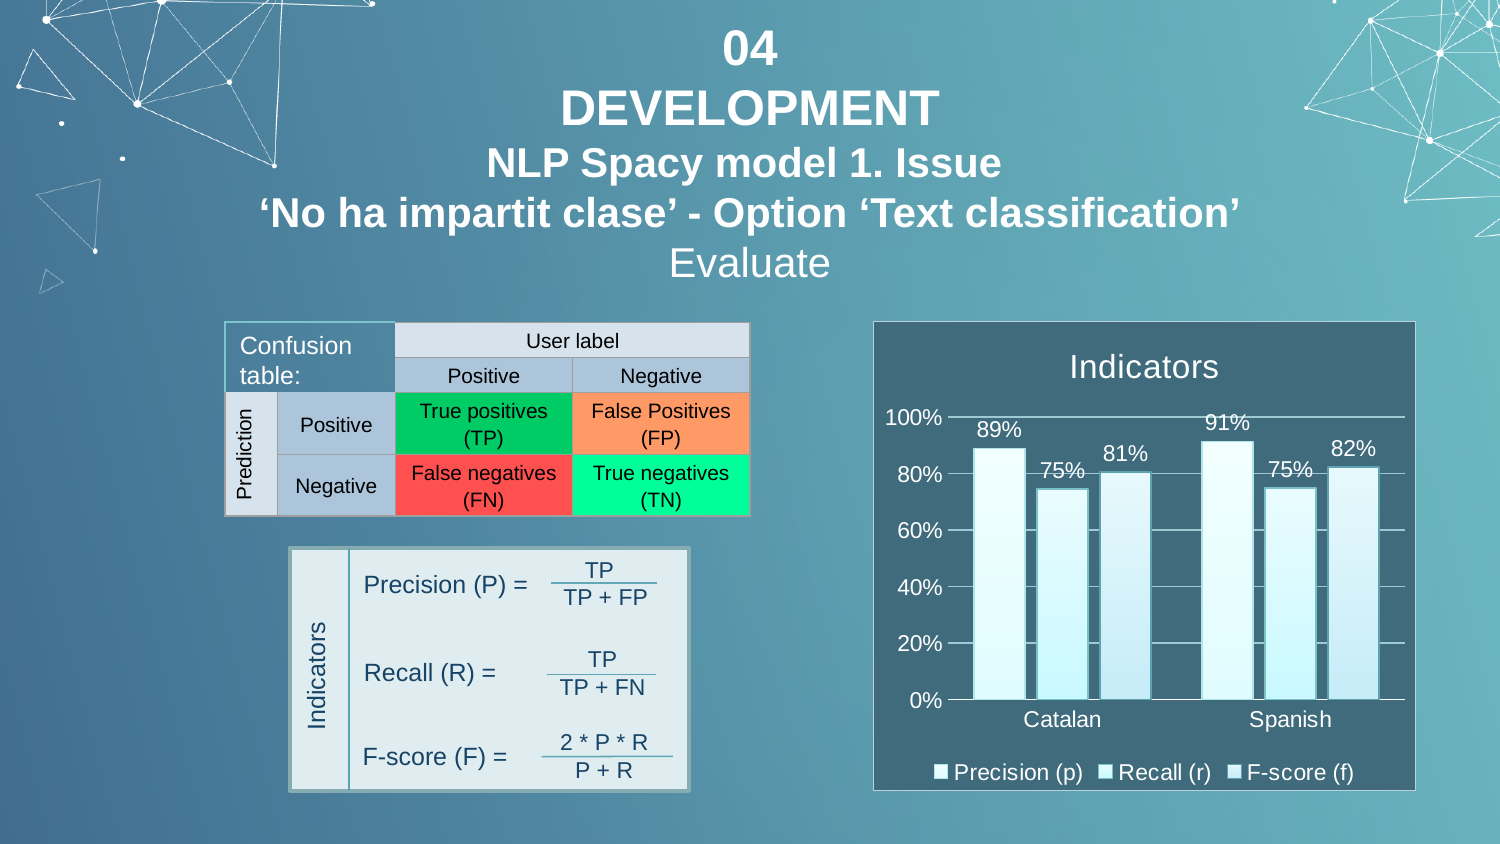

04
DEVELOPMENT
NLP Spacy model 1. Issue
‘No ha impartit clase’ - Option ‘Text classification’
Evaluate

### Chart: Indicators

| Category | Precision (p) | Recall (r) | F-score (f) |
|---|---|---|---|
| Catalan | 0.8896 | 0.7468 | 0.8058 |
| Spanish | 0.9142 | 0.75 | 0.8228 |
|  |  | User label |  |
| --- | --- | --- | --- |
|  |  | Positive | Negative |
| Prediction | Positive | True positives (TP) | False Positives (FP) |
|  | Negative | False negatives (FN) | True negatives (TN) |
Confusion table:

TP
 TP + FP
Precision (P) =
Indicators
TP
TP + FN
Recall (R) =
2 * P * R
P + R
F-score (F) =